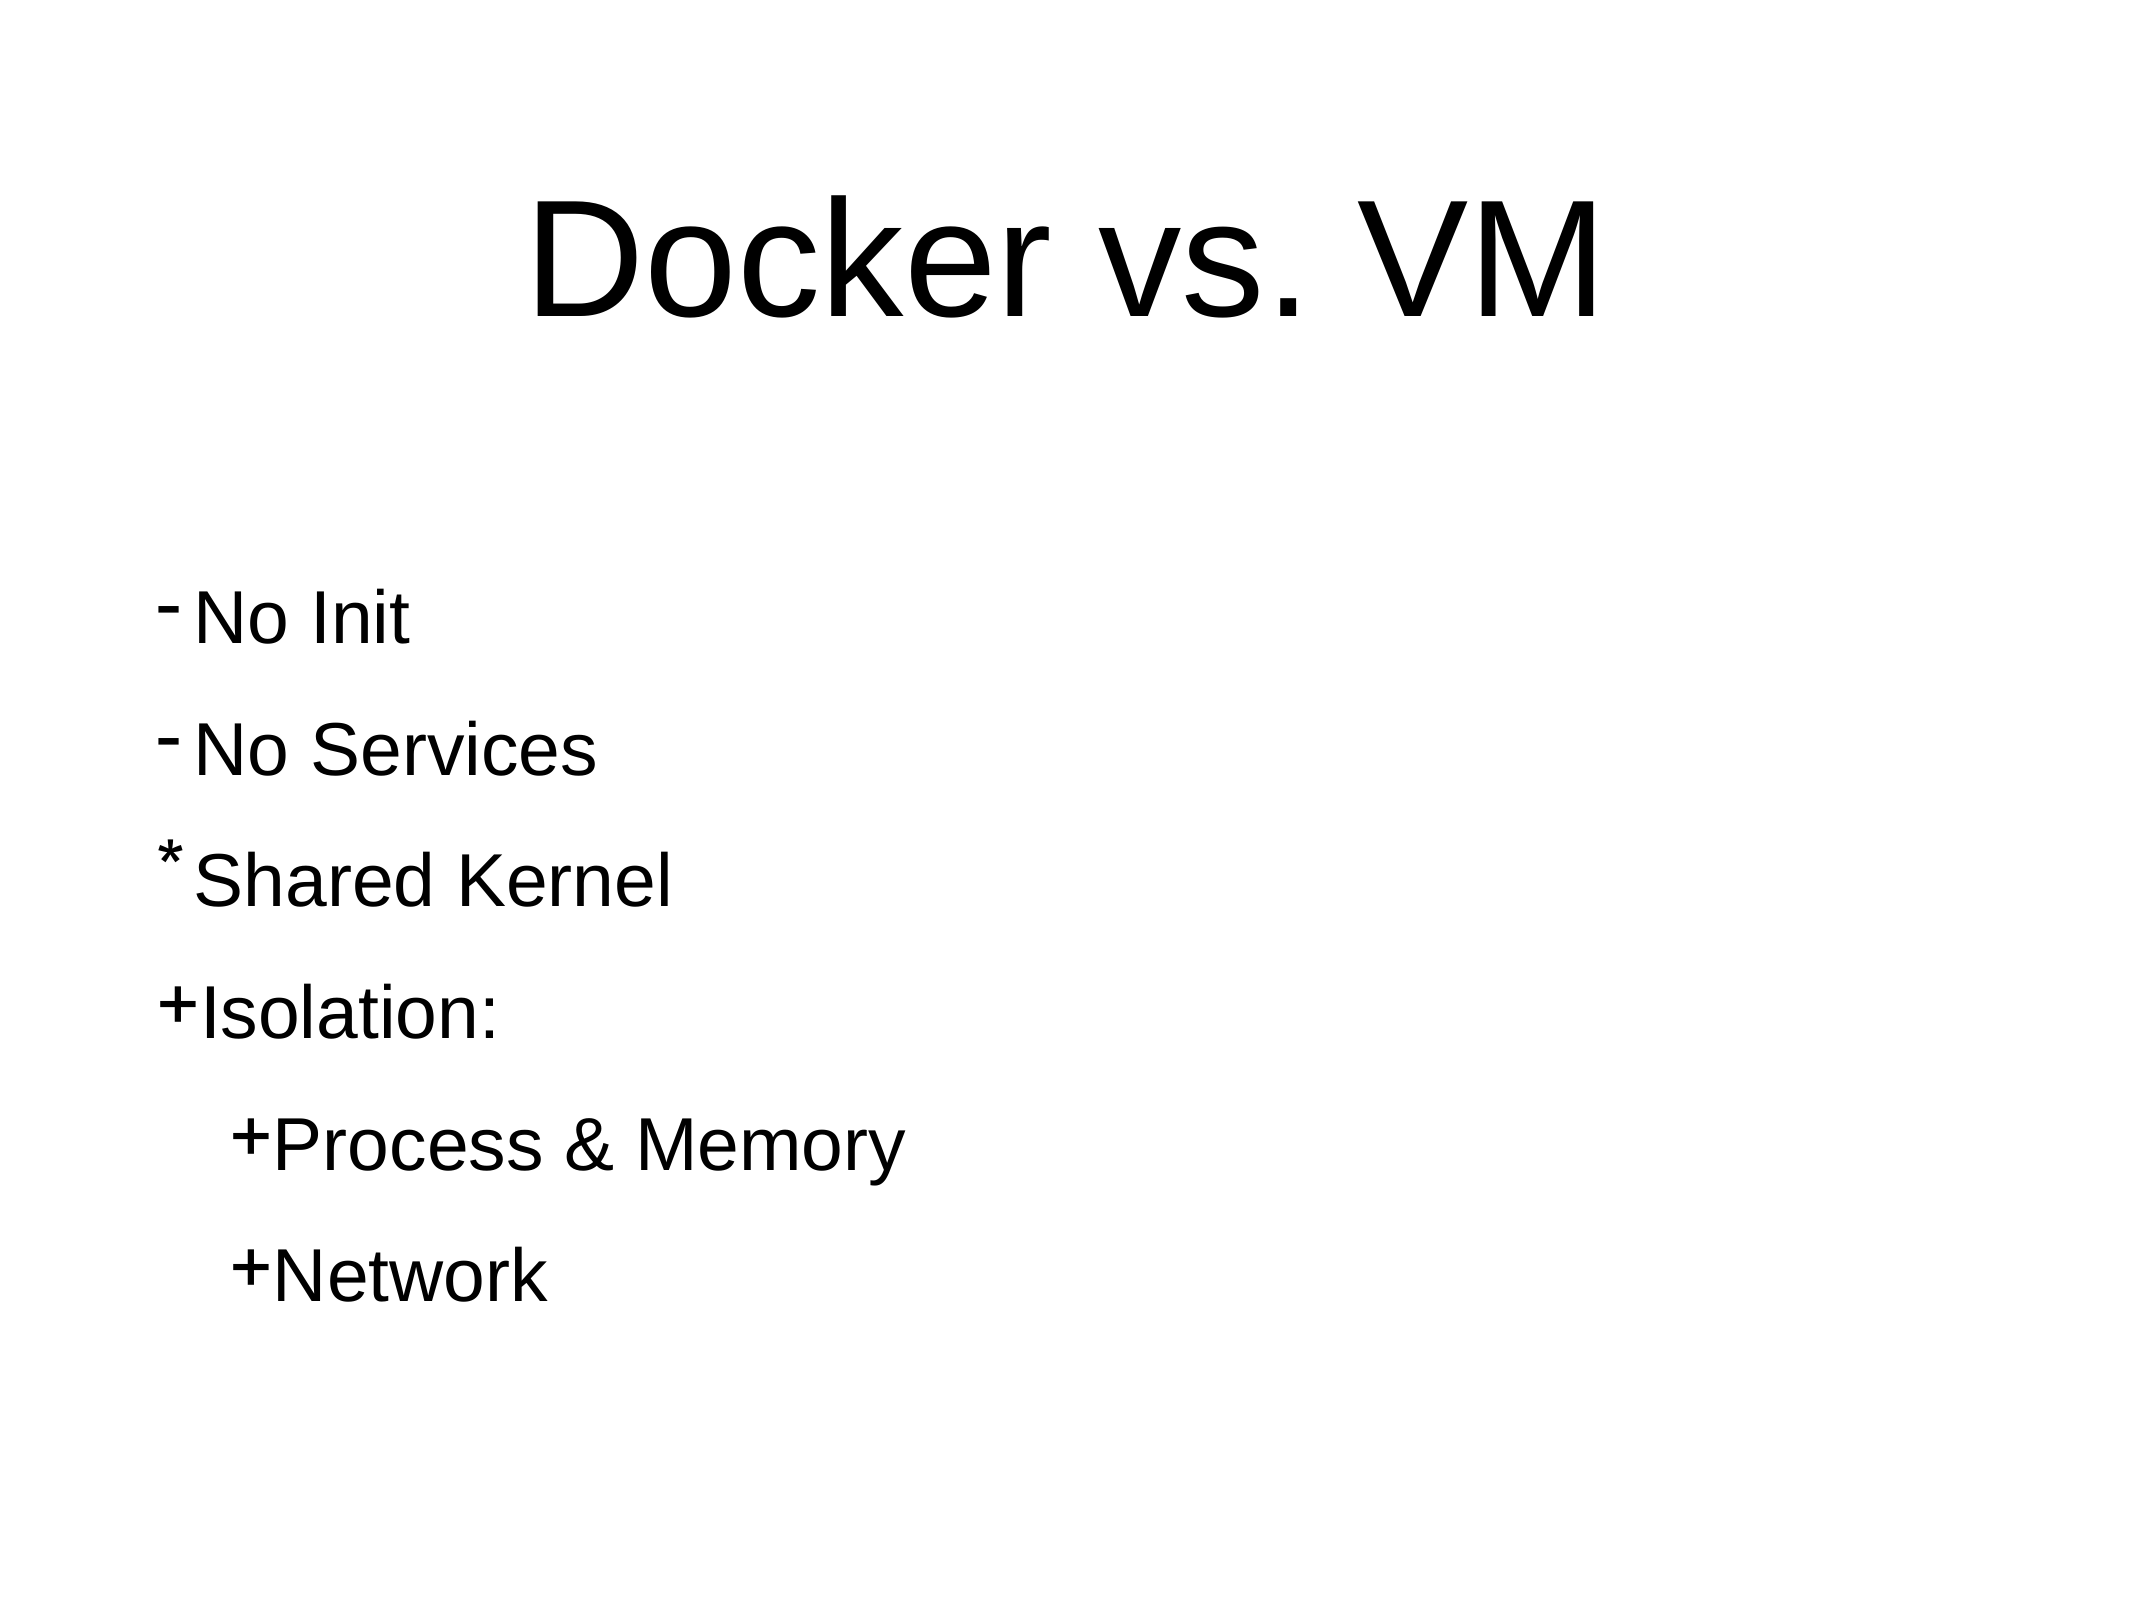

# Docker vs. VM
No Init
No Services
Shared Kernel
Isolation:
Process & Memory
Network